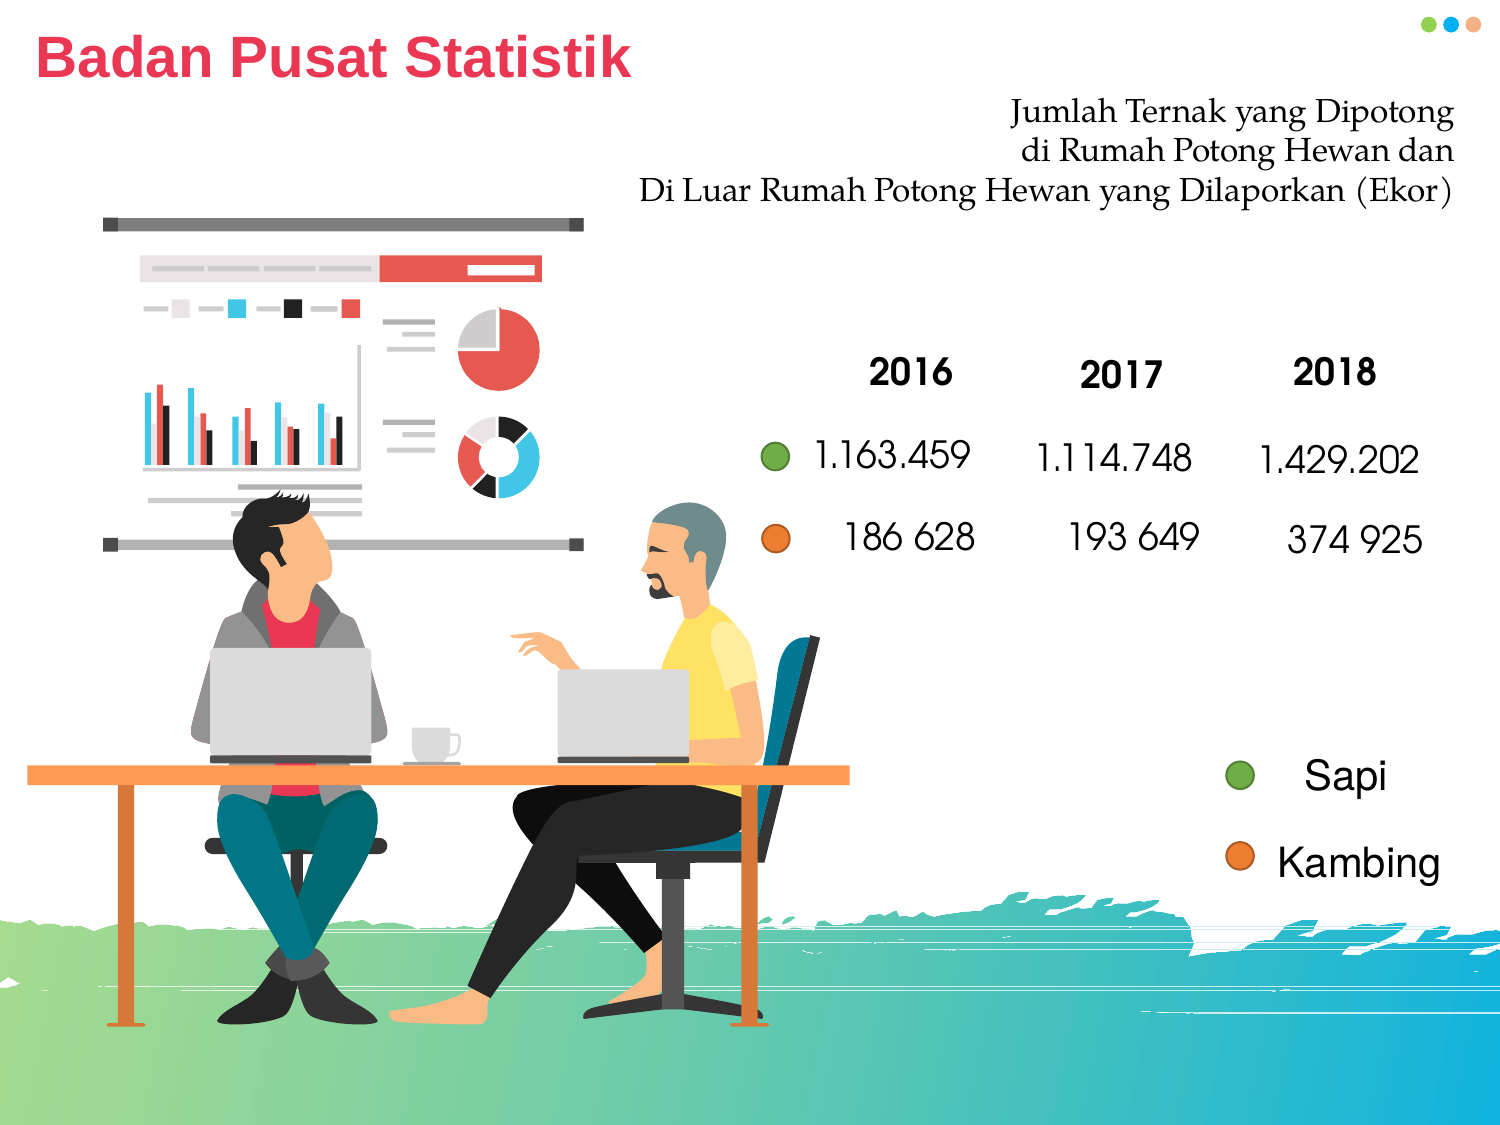

Badan Pusat Statistik
Jumlah Ternak yang Dipotong
di Rumah Potong Hewan dan
Di Luar Rumah Potong Hewan yang Dilaporkan (Ekor)

2016
2018
2017
1.163.459
1.114.748
1.429.202

186 628
193 649
374 925

Sapi

Kambing